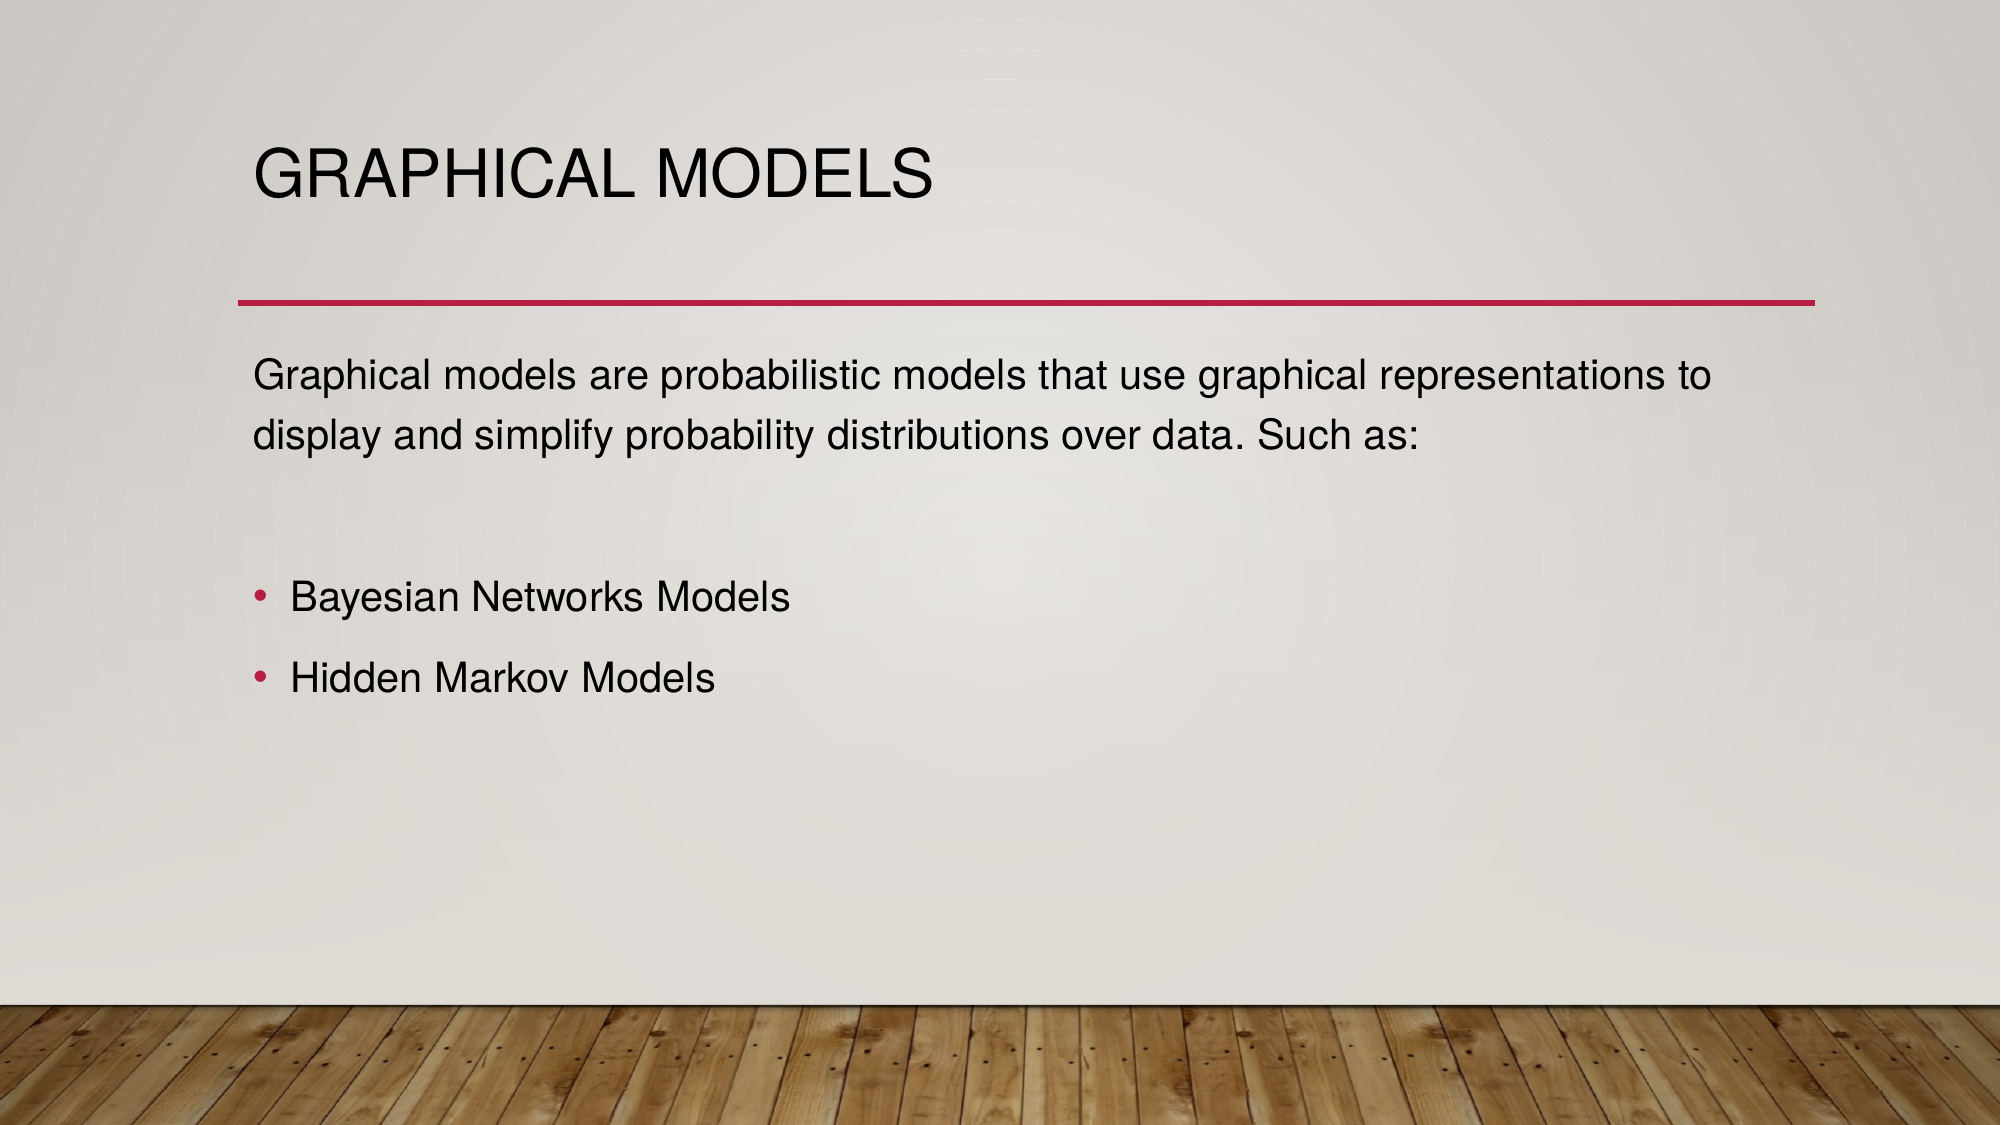

# Graphical Models
Graphical models are probabilistic models that use graphical representations to display and simplify probability distributions over data. Such as:

Bayesian Networks Models
Hidden Markov Models